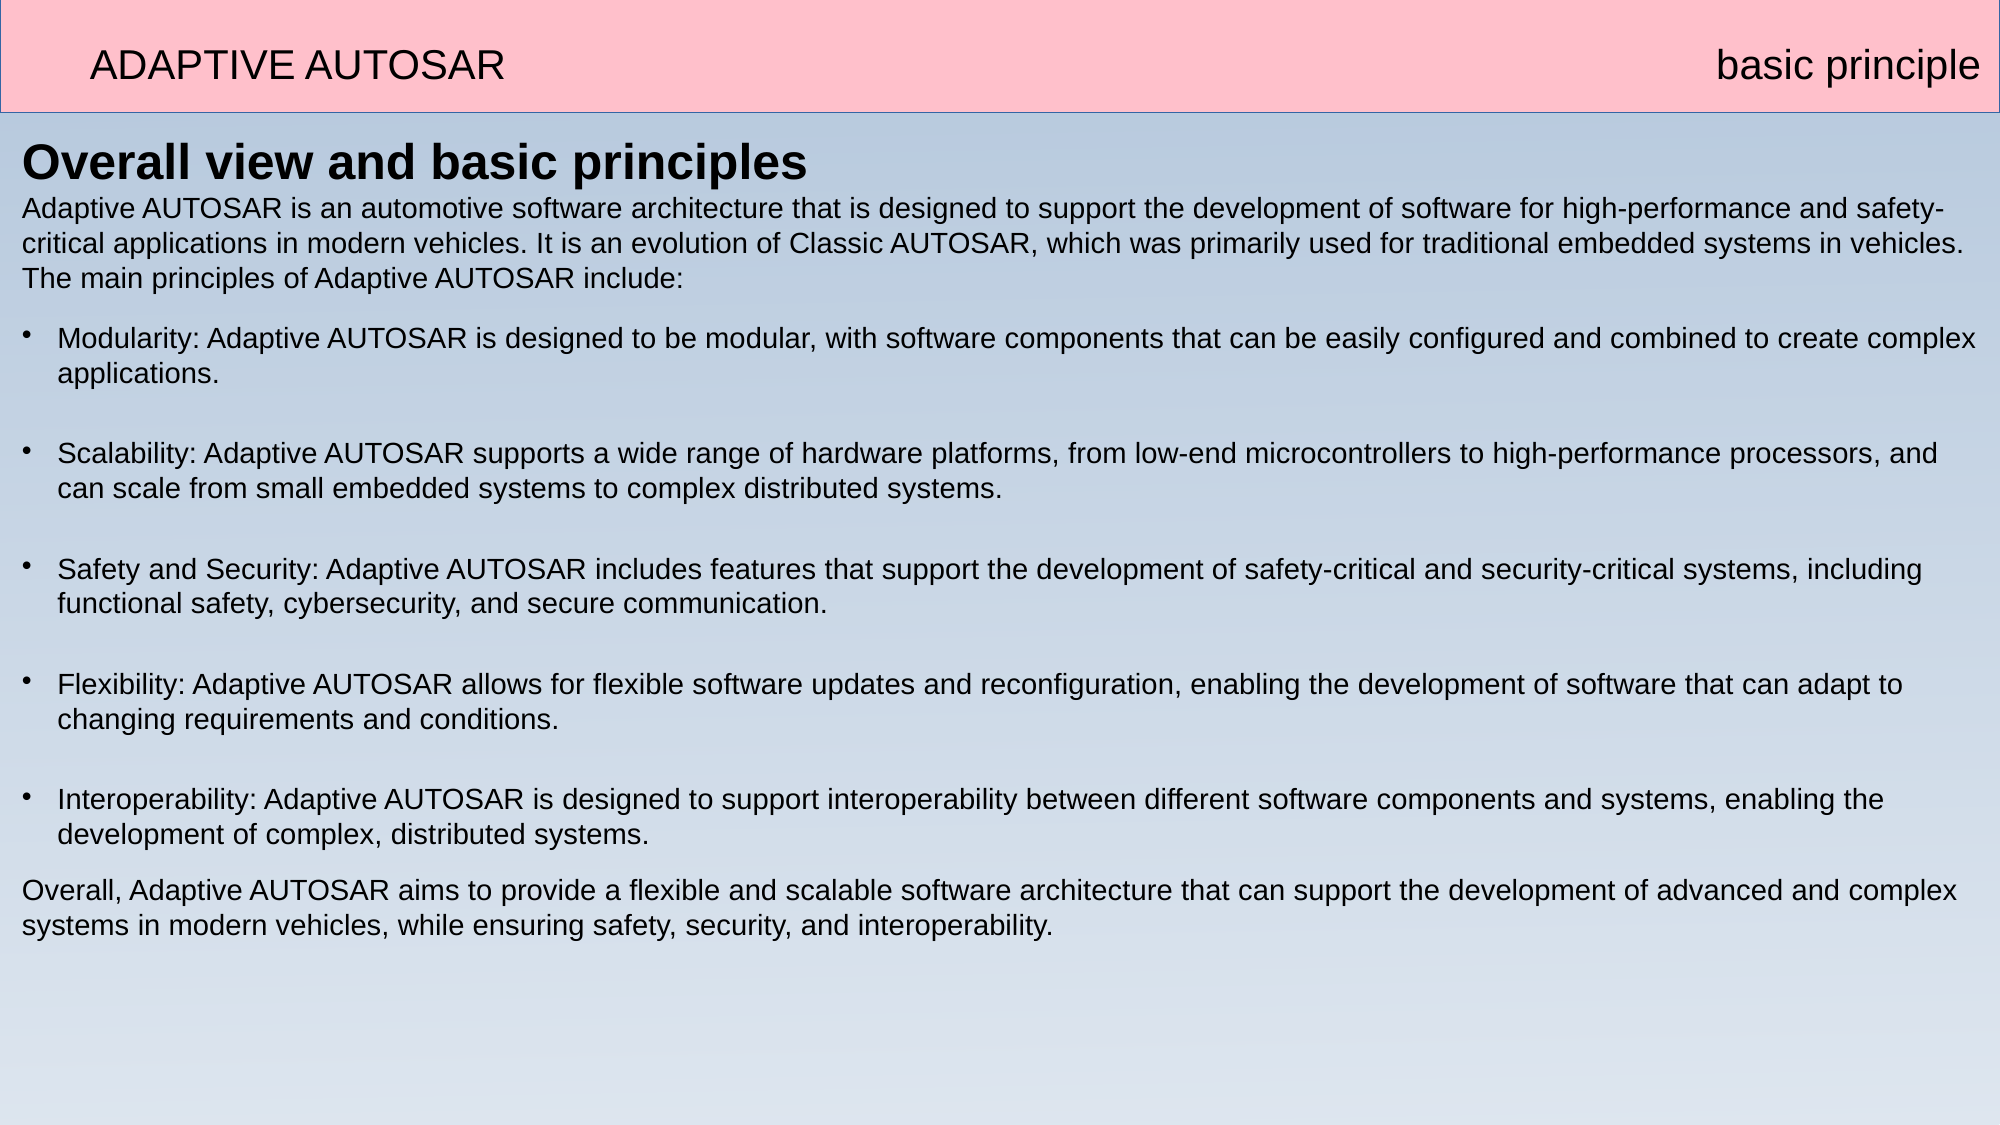

ADAPTIVE AUTOSAR								           basic principle
Overall view and basic principles
Adaptive AUTOSAR is an automotive software architecture that is designed to support the development of software for high-performance and safety-critical applications in modern vehicles. It is an evolution of Classic AUTOSAR, which was primarily used for traditional embedded systems in vehicles.
The main principles of Adaptive AUTOSAR include:
Modularity: Adaptive AUTOSAR is designed to be modular, with software components that can be easily configured and combined to create complex applications.
Scalability: Adaptive AUTOSAR supports a wide range of hardware platforms, from low-end microcontrollers to high-performance processors, and can scale from small embedded systems to complex distributed systems.
Safety and Security: Adaptive AUTOSAR includes features that support the development of safety-critical and security-critical systems, including functional safety, cybersecurity, and secure communication.
Flexibility: Adaptive AUTOSAR allows for flexible software updates and reconfiguration, enabling the development of software that can adapt to changing requirements and conditions.
Interoperability: Adaptive AUTOSAR is designed to support interoperability between different software components and systems, enabling the development of complex, distributed systems.
Overall, Adaptive AUTOSAR aims to provide a flexible and scalable software architecture that can support the development of advanced and complex systems in modern vehicles, while ensuring safety, security, and interoperability.